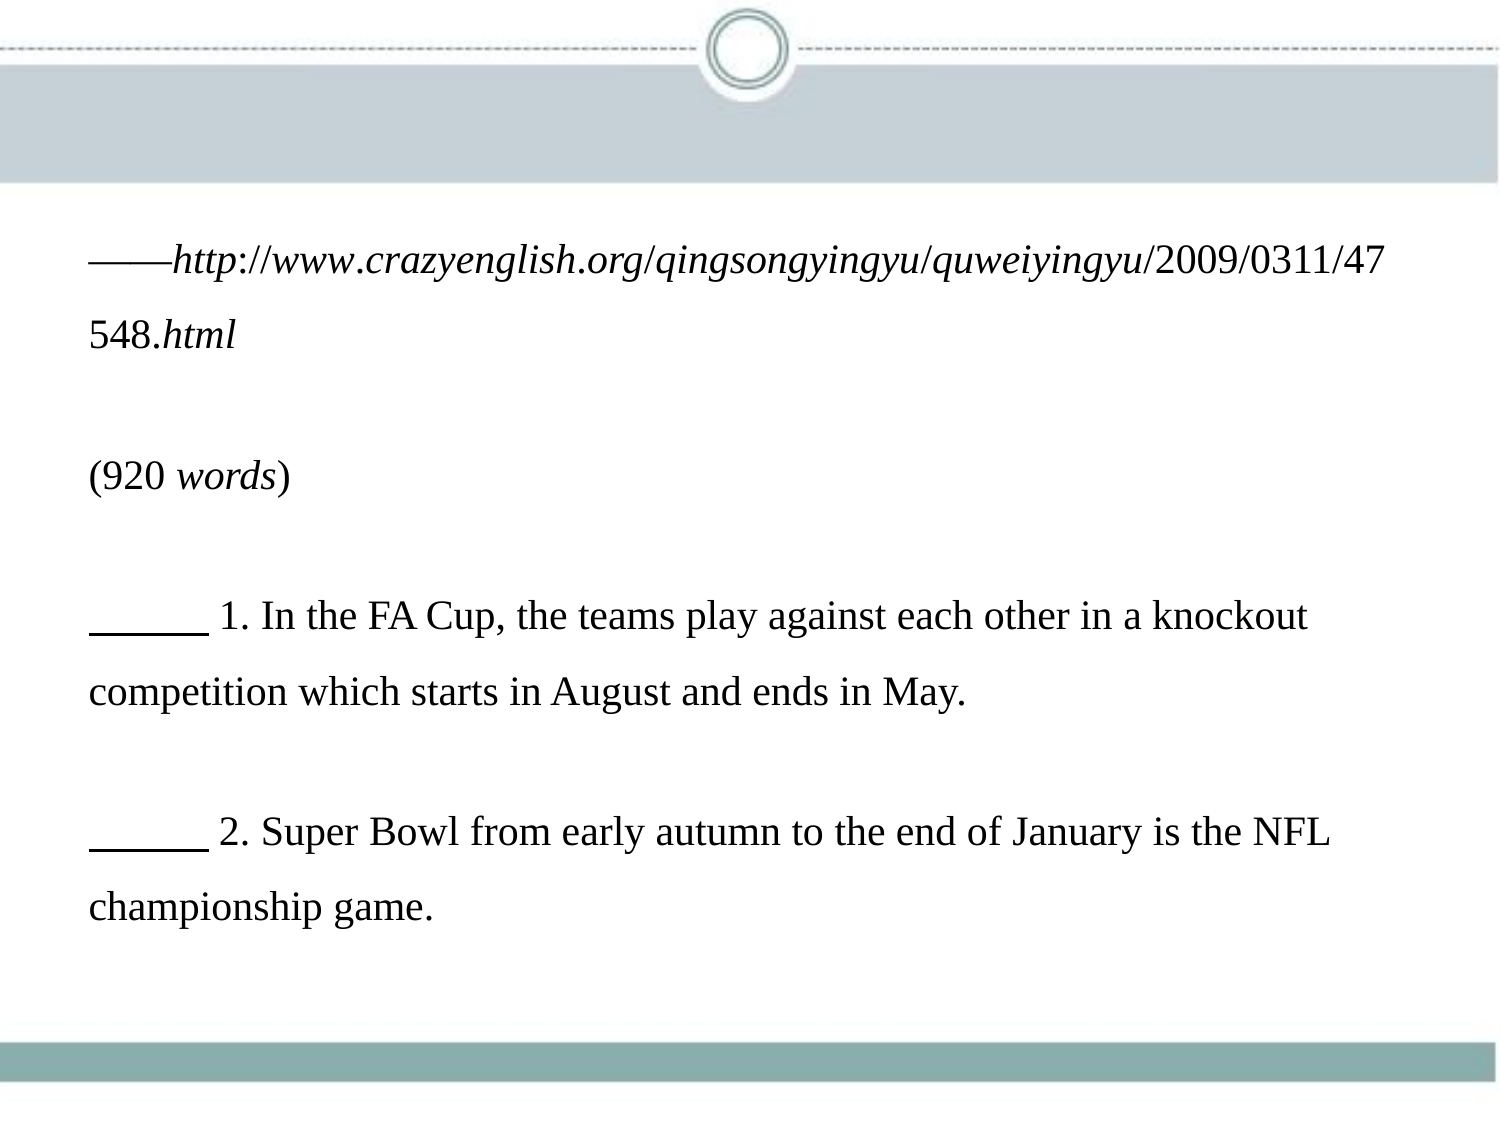

——http://www.crazyenglish.org/qingsongyingyu/quweiyingyu/2009/0311/47
548.html
(920 words)
　　    1. In the FA Cup, the teams play against each other in a knockout
competition which starts in August and ends in May.
　　    2. Super Bowl from early autumn to the end of January is the NFL
championship game.